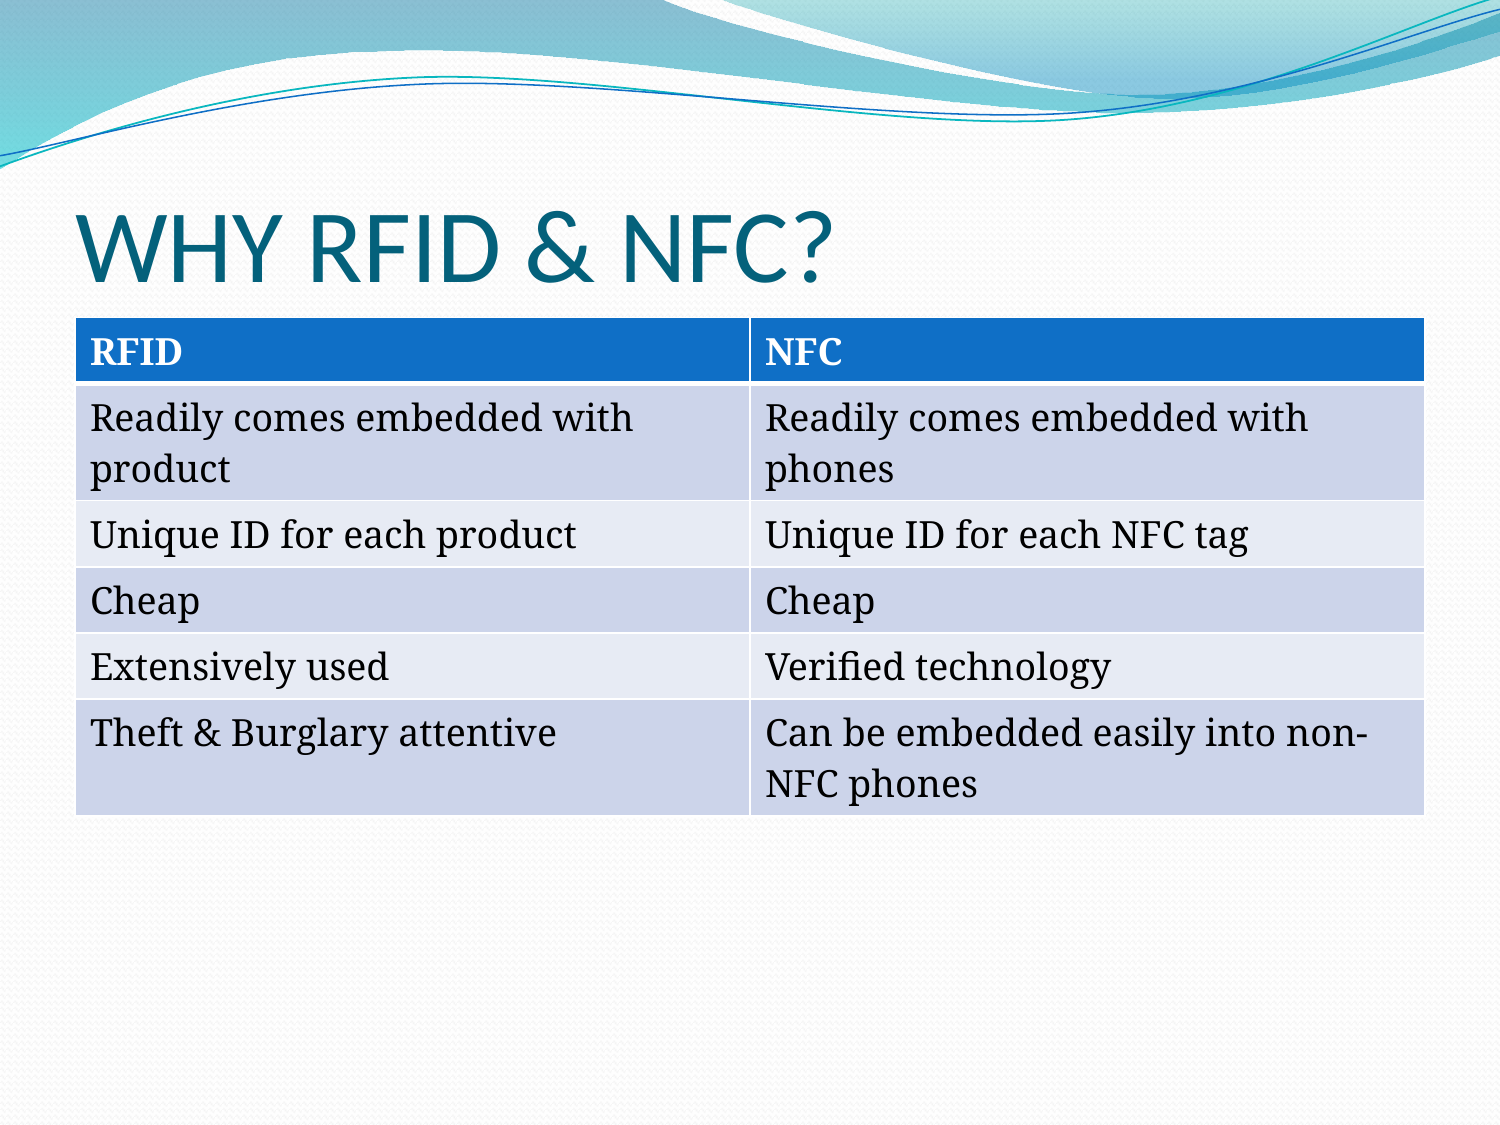

# WHY RFID & NFC?
| RFID | NFC |
| --- | --- |
| Readily comes embedded with product | Readily comes embedded with phones |
| Unique ID for each product | Unique ID for each NFC tag |
| Cheap | Cheap |
| Extensively used | Verified technology |
| Theft & Burglary attentive | Can be embedded easily into non-NFC phones |